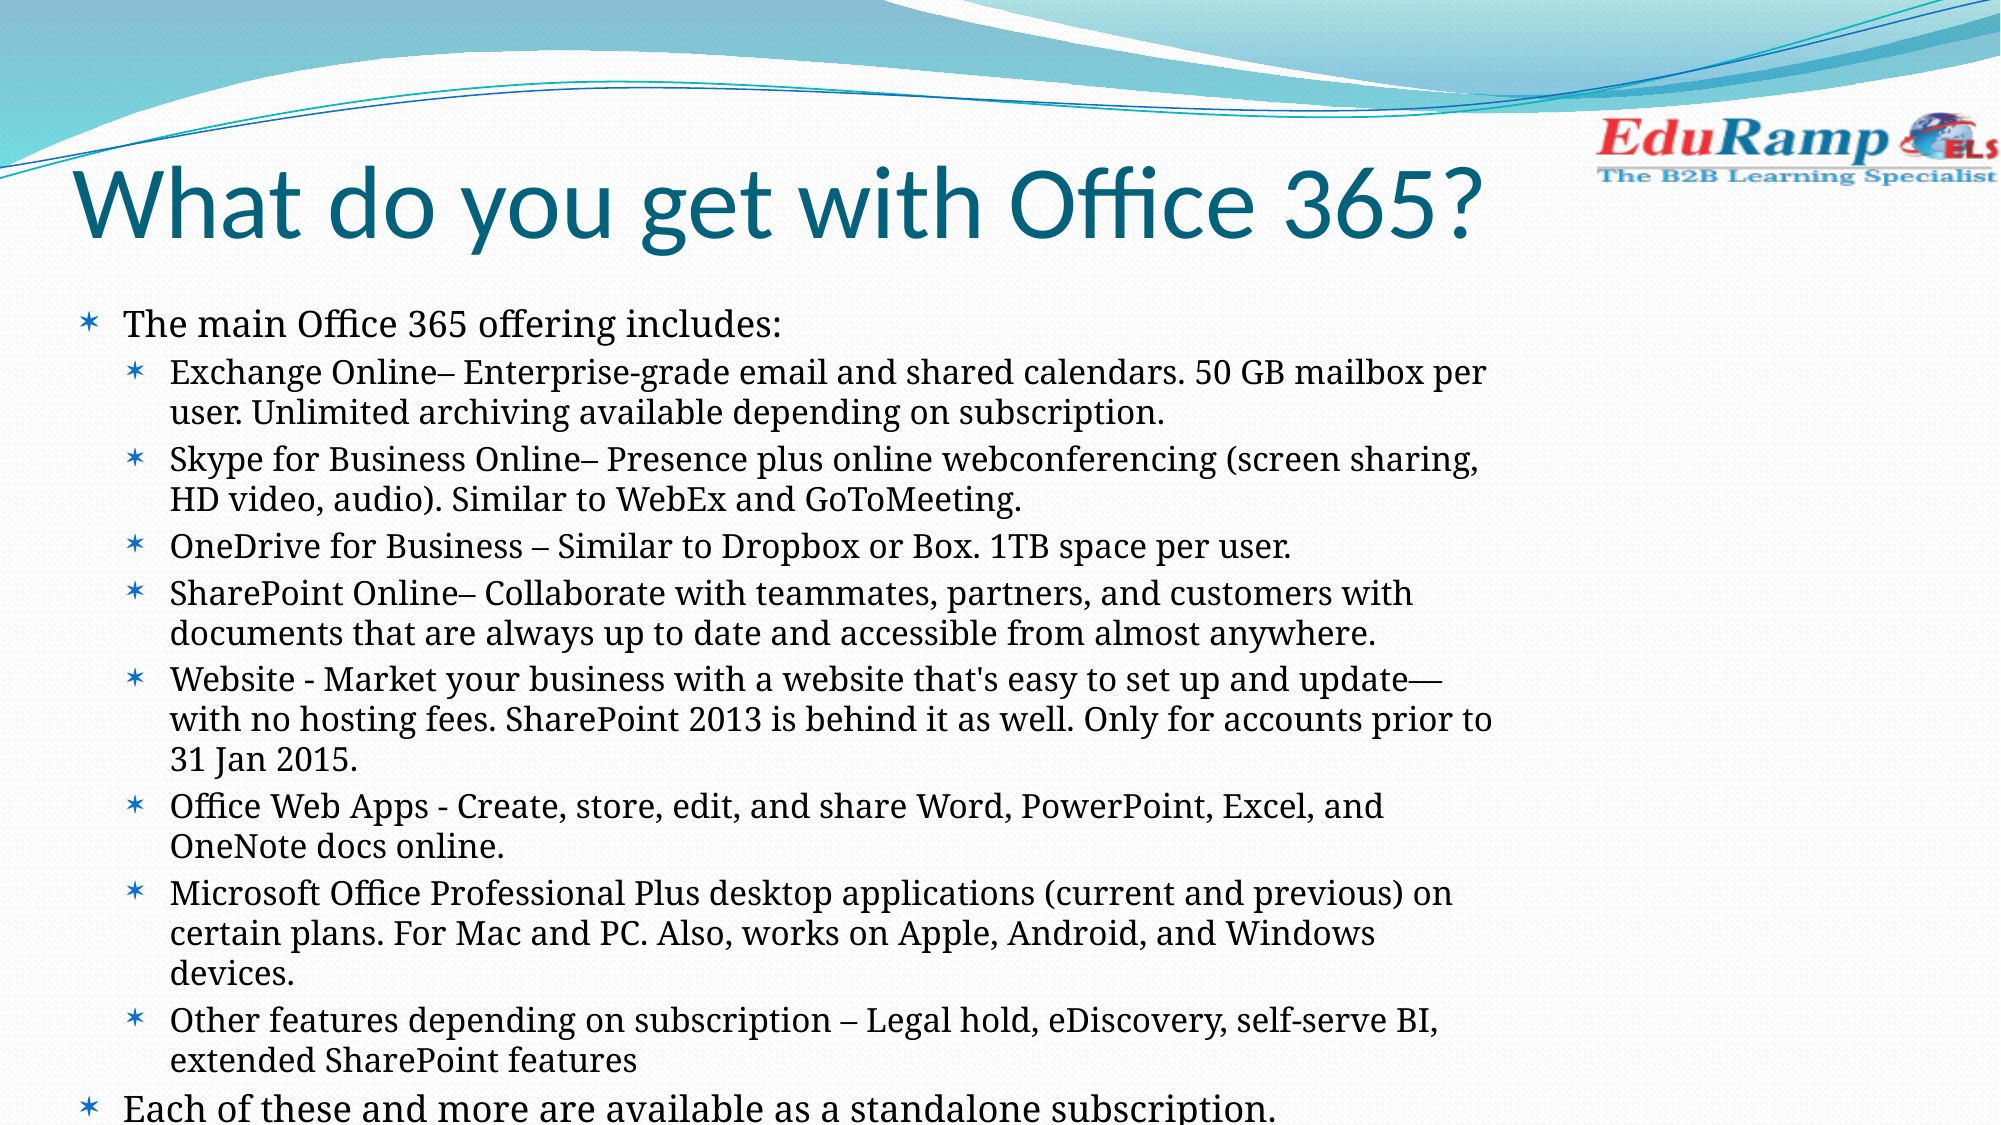

What do you get with Office 365?
The main Office 365 offering includes:
Exchange Online– Enterprise-grade email and shared calendars. 50 GB mailbox per user. Unlimited archiving available depending on subscription.
Skype for Business Online– Presence plus online webconferencing (screen sharing, HD video, audio). Similar to WebEx and GoToMeeting.
OneDrive for Business – Similar to Dropbox or Box. 1TB space per user.
SharePoint Online– Collaborate with teammates, partners, and customers with documents that are always up to date and accessible from almost anywhere.
Website - Market your business with a website that's easy to set up and update—with no hosting fees. SharePoint 2013 is behind it as well. Only for accounts prior to 31 Jan 2015.
Office Web Apps - Create, store, edit, and share Word, PowerPoint, Excel, and OneNote docs online.
Microsoft Office Professional Plus desktop applications (current and previous) on certain plans. For Mac and PC. Also, works on Apple, Android, and Windows devices.
Other features depending on subscription – Legal hold, eDiscovery, self-serve BI, extended SharePoint features
Each of these and more are available as a standalone subscription.